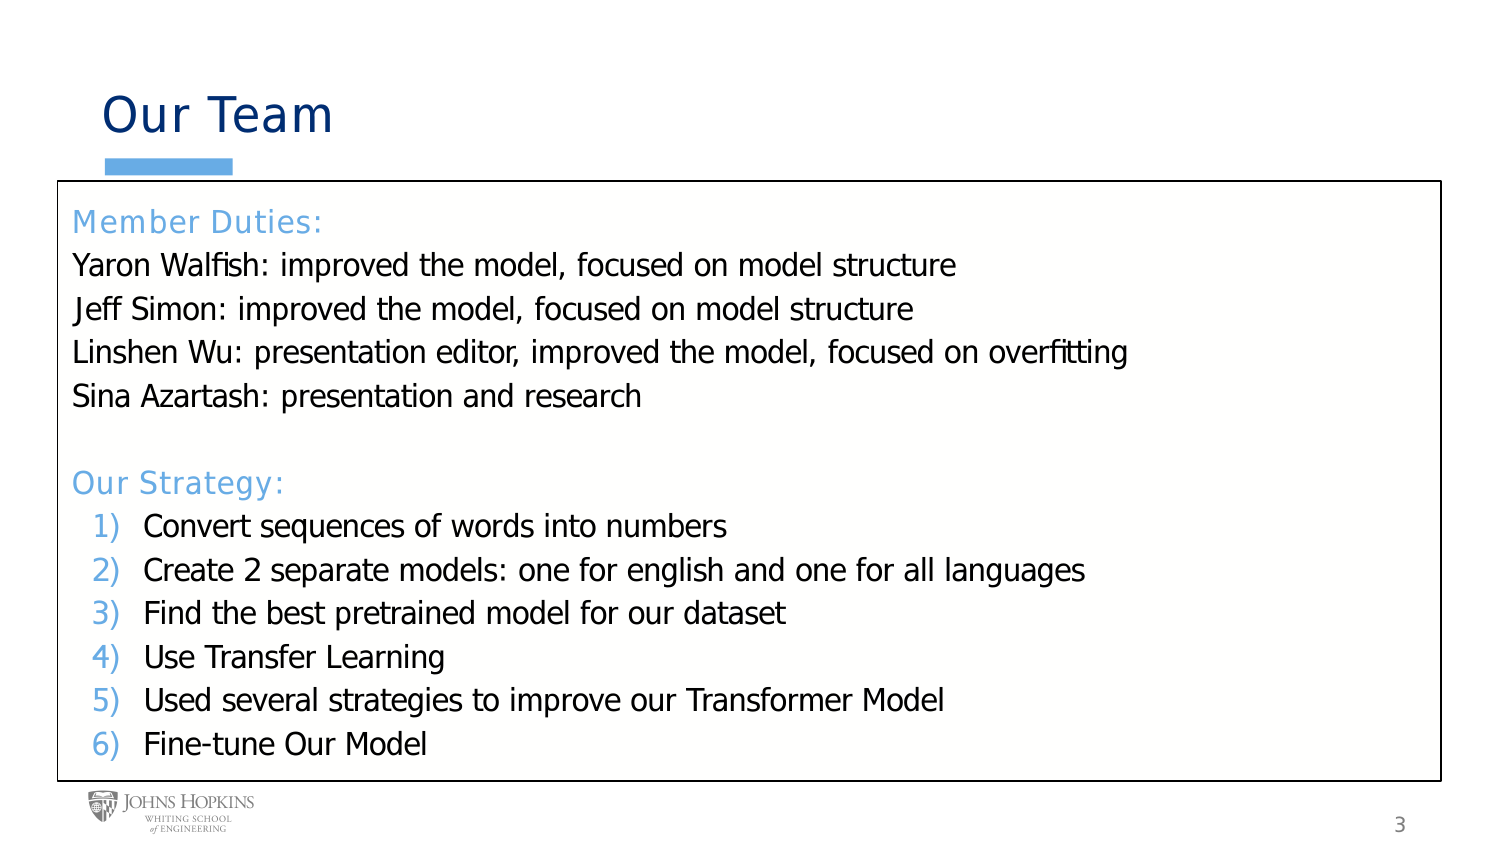

# Our Team
Member Duties:
Yaron Walfish: improved the model, focused on model structure
Jeff Simon: improved the model, focused on model structure
Linshen Wu: presentation editor, improved the model, focused on overfitting
Sina Azartash: presentation and research

Our Strategy:
Convert sequences of words into numbers
Create 2 separate models: one for english and one for all languages
Find the best pretrained model for our dataset
Use Transfer Learning
Used several strategies to improve our Transformer Model
Fine-tune Our Model